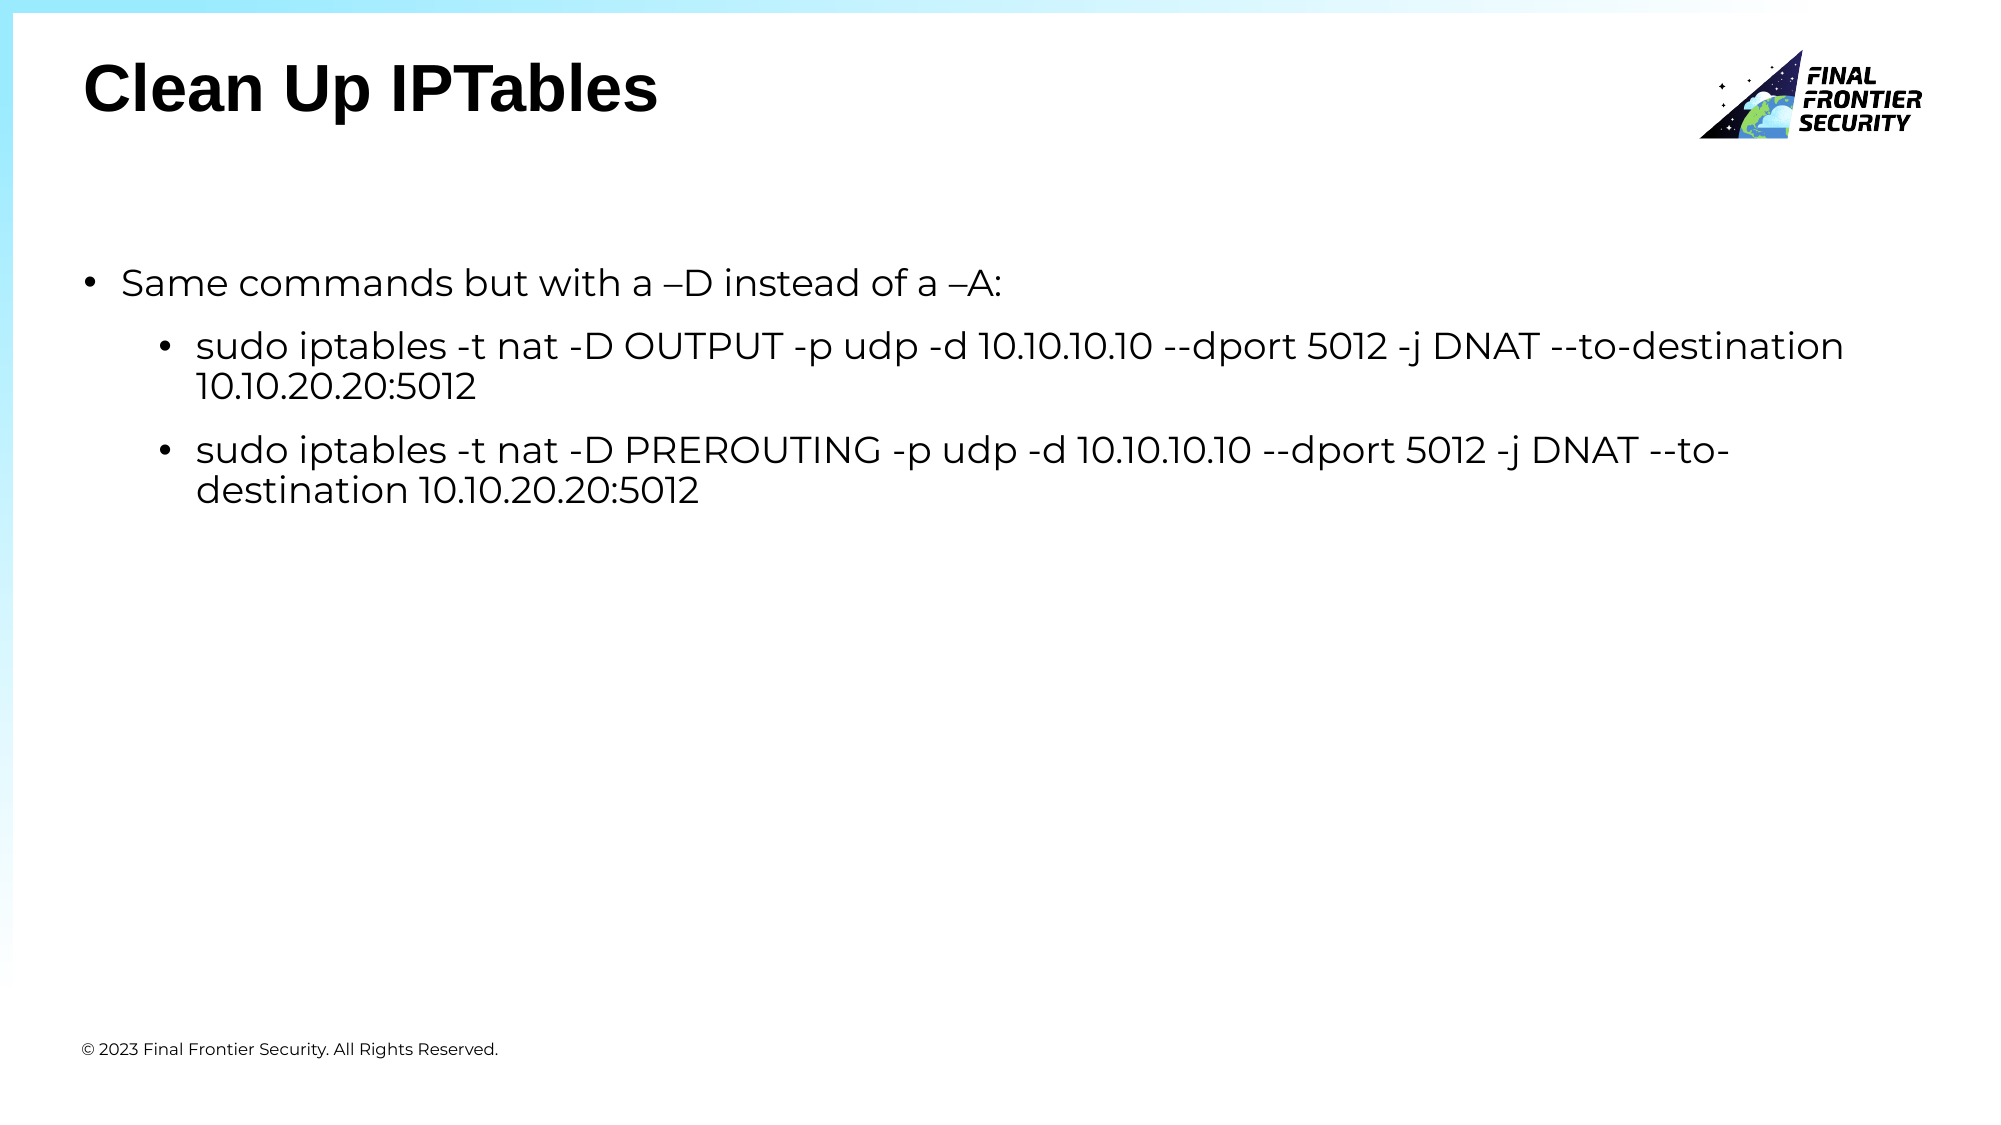

# Clean Up IPTables
Same commands but with a –D instead of a –A:
sudo iptables -t nat -D OUTPUT -p udp -d 10.10.10.10 --dport 5012 -j DNAT --to-destination 10.10.20.20:5012
sudo iptables -t nat -D PREROUTING -p udp -d 10.10.10.10 --dport 5012 -j DNAT --to-destination 10.10.20.20:5012